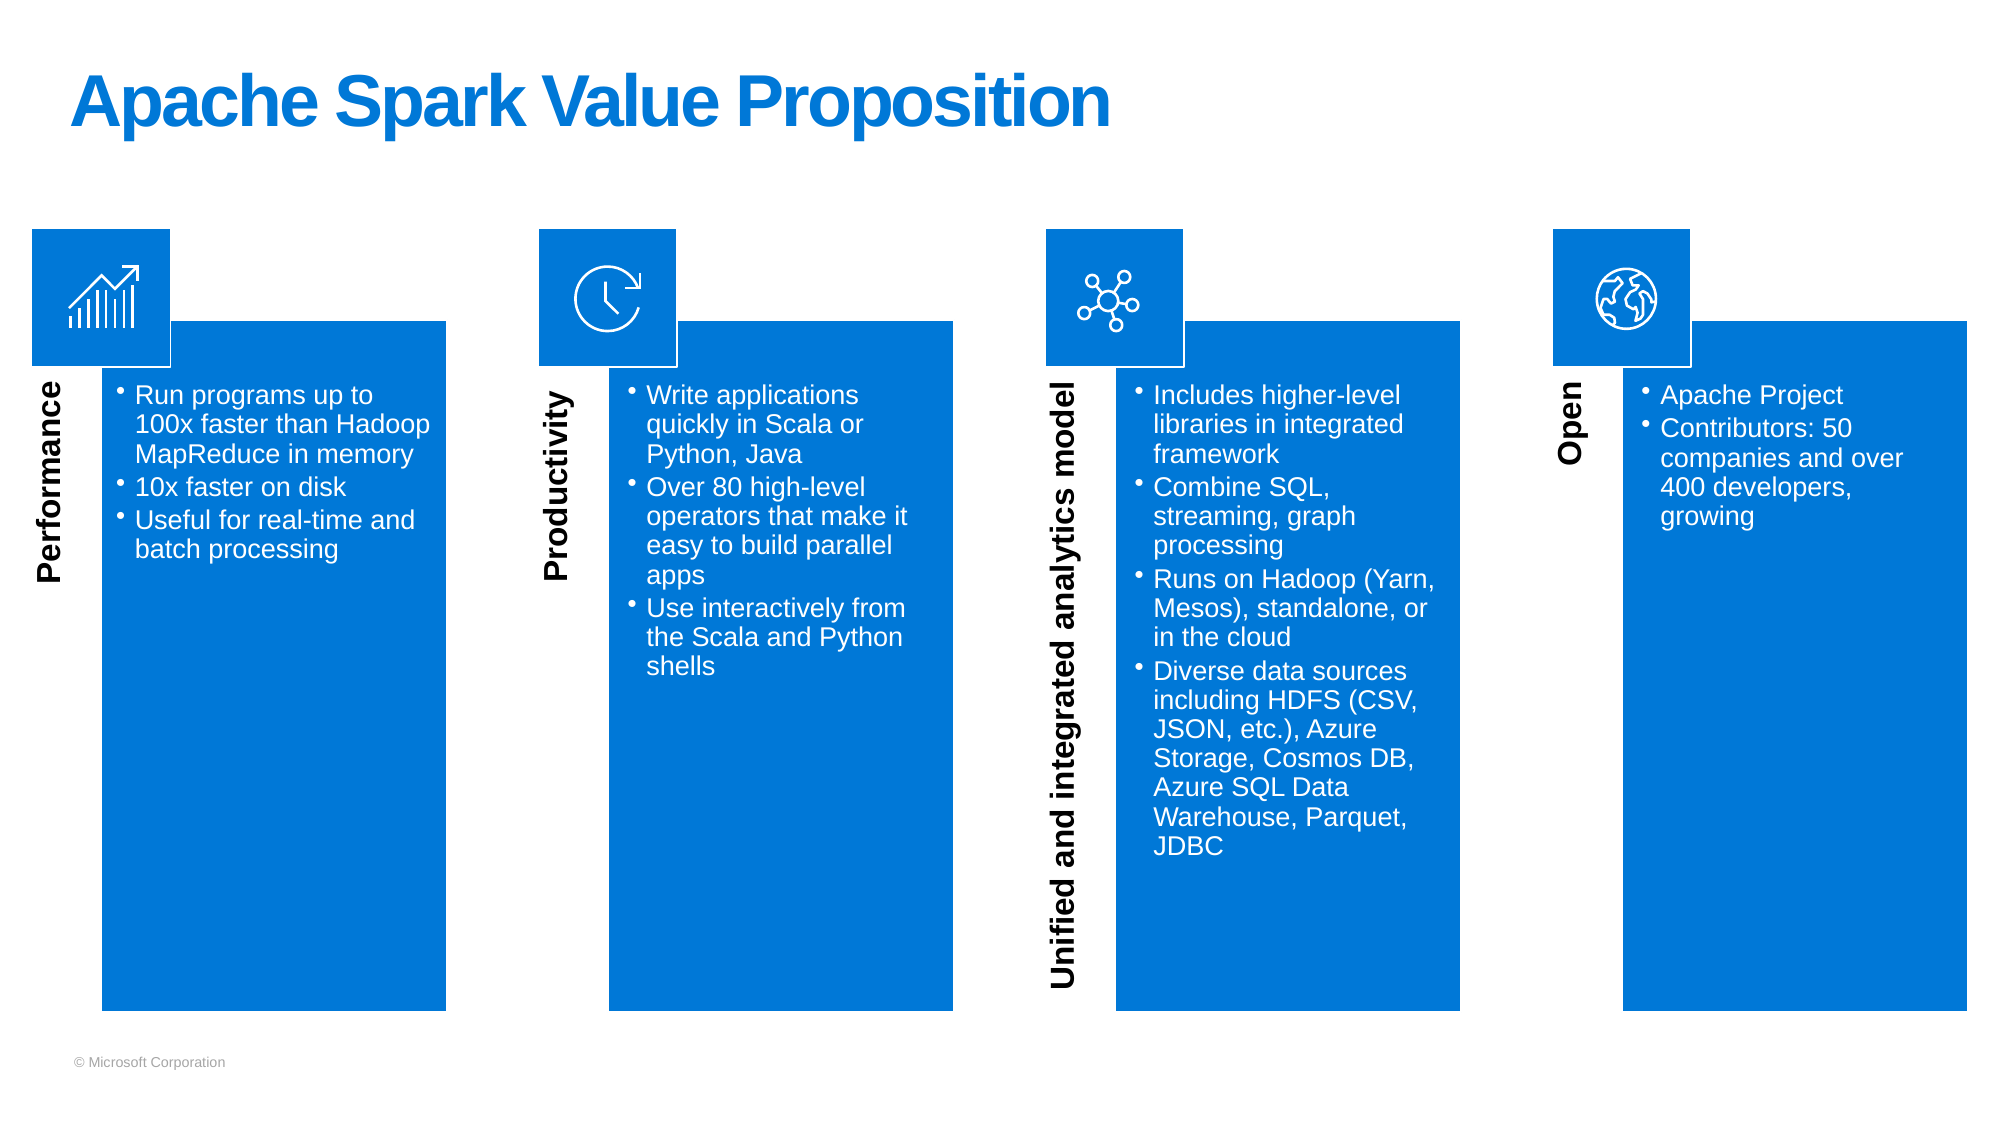

# Apache Spark Value Proposition
Performance
Run programs up to 100x faster than Hadoop MapReduce in memory
10x faster on disk
Useful for real-time and batch processing
Productivity
Write applications quickly in Scala or Python, Java
Over 80 high-level operators that make it easy to build parallel apps
Use interactively from the Scala and Python shells
Unified and integrated analytics model
Includes higher-level libraries in integrated framework
Combine SQL, streaming, graph processing
Runs on Hadoop (Yarn, Mesos), standalone, or in the cloud
Diverse data sources including HDFS (CSV, JSON, etc.), Azure Storage, Cosmos DB, Azure SQL Data Warehouse, Parquet, JDBC
Open
Apache Project
Contributors: 50 companies and over 400 developers, growing